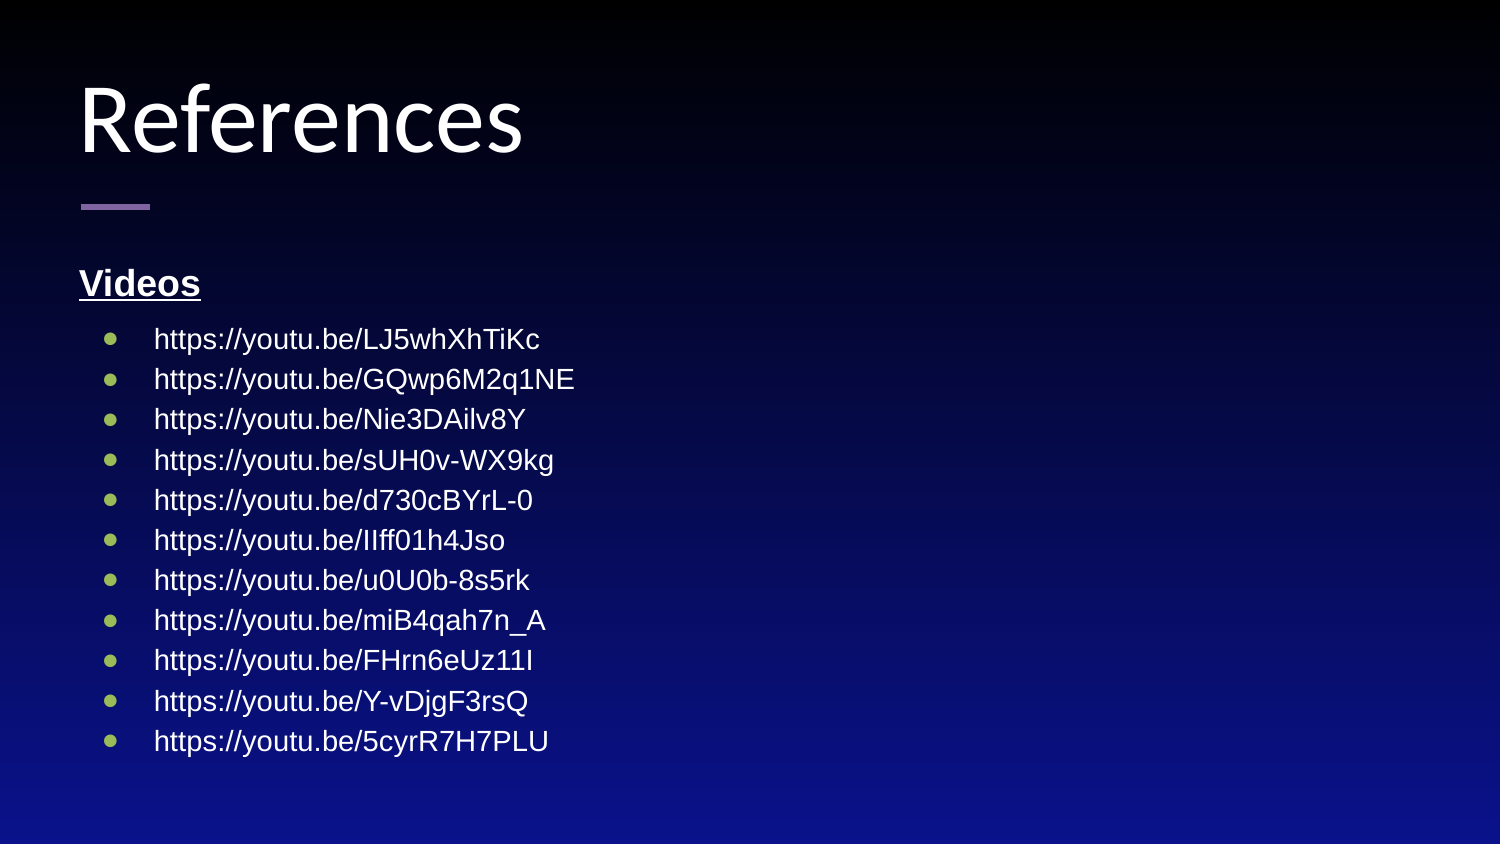

# References
Videos
https://youtu.be/LJ5whXhTiKc
https://youtu.be/GQwp6M2q1NE
https://youtu.be/Nie3DAilv8Y
https://youtu.be/sUH0v-WX9kg
https://youtu.be/d730cBYrL-0
https://youtu.be/IIff01h4Jso
https://youtu.be/u0U0b-8s5rk
https://youtu.be/miB4qah7n_A
https://youtu.be/FHrn6eUz11I
https://youtu.be/Y-vDjgF3rsQ
https://youtu.be/5cyrR7H7PLU